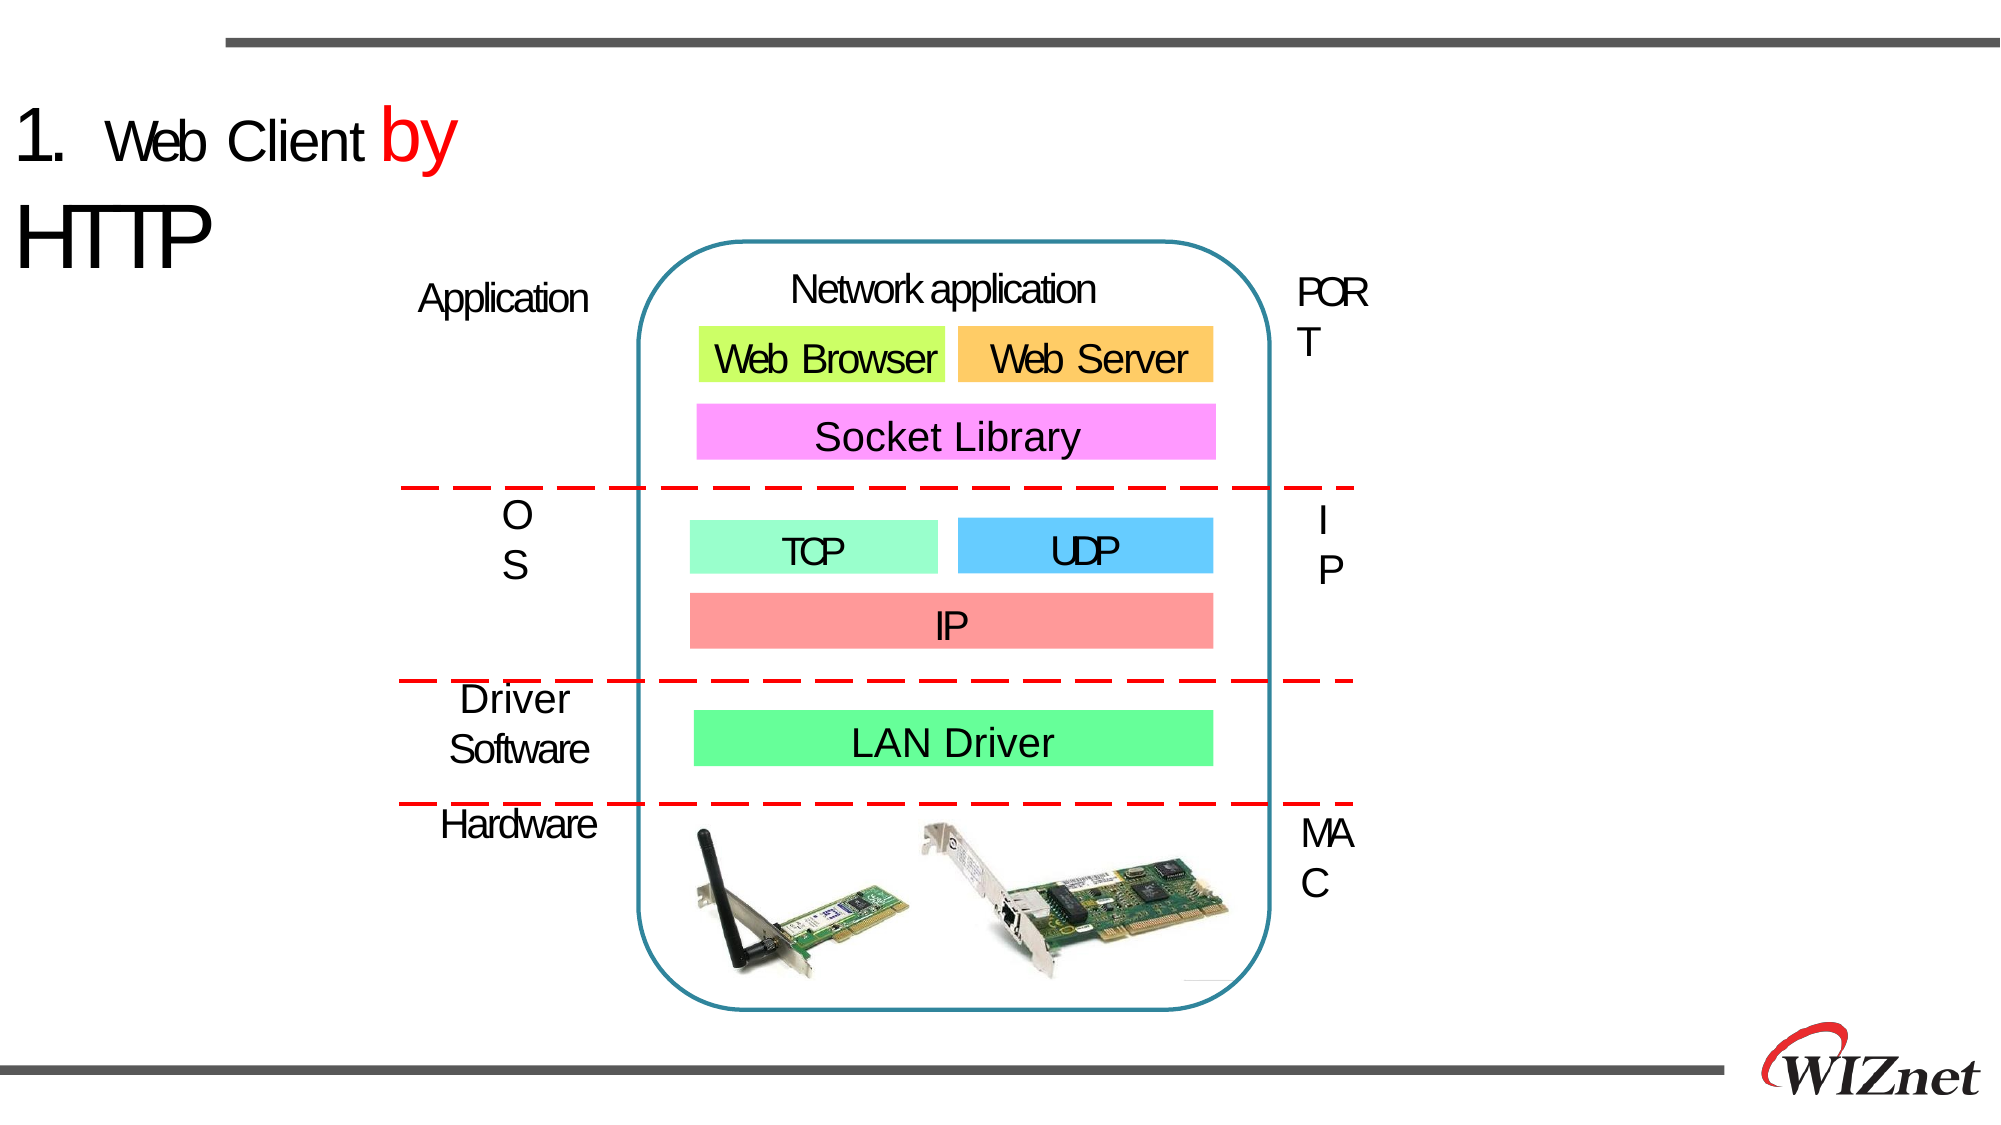

# 1.	Web  Client by HTTP

Network application
PORT
Application
Web Browser
Web Server
Socket Library
OS

IP
UDP
TCP
IP
Driver

LAN Driver
Software
Hardware

MAC